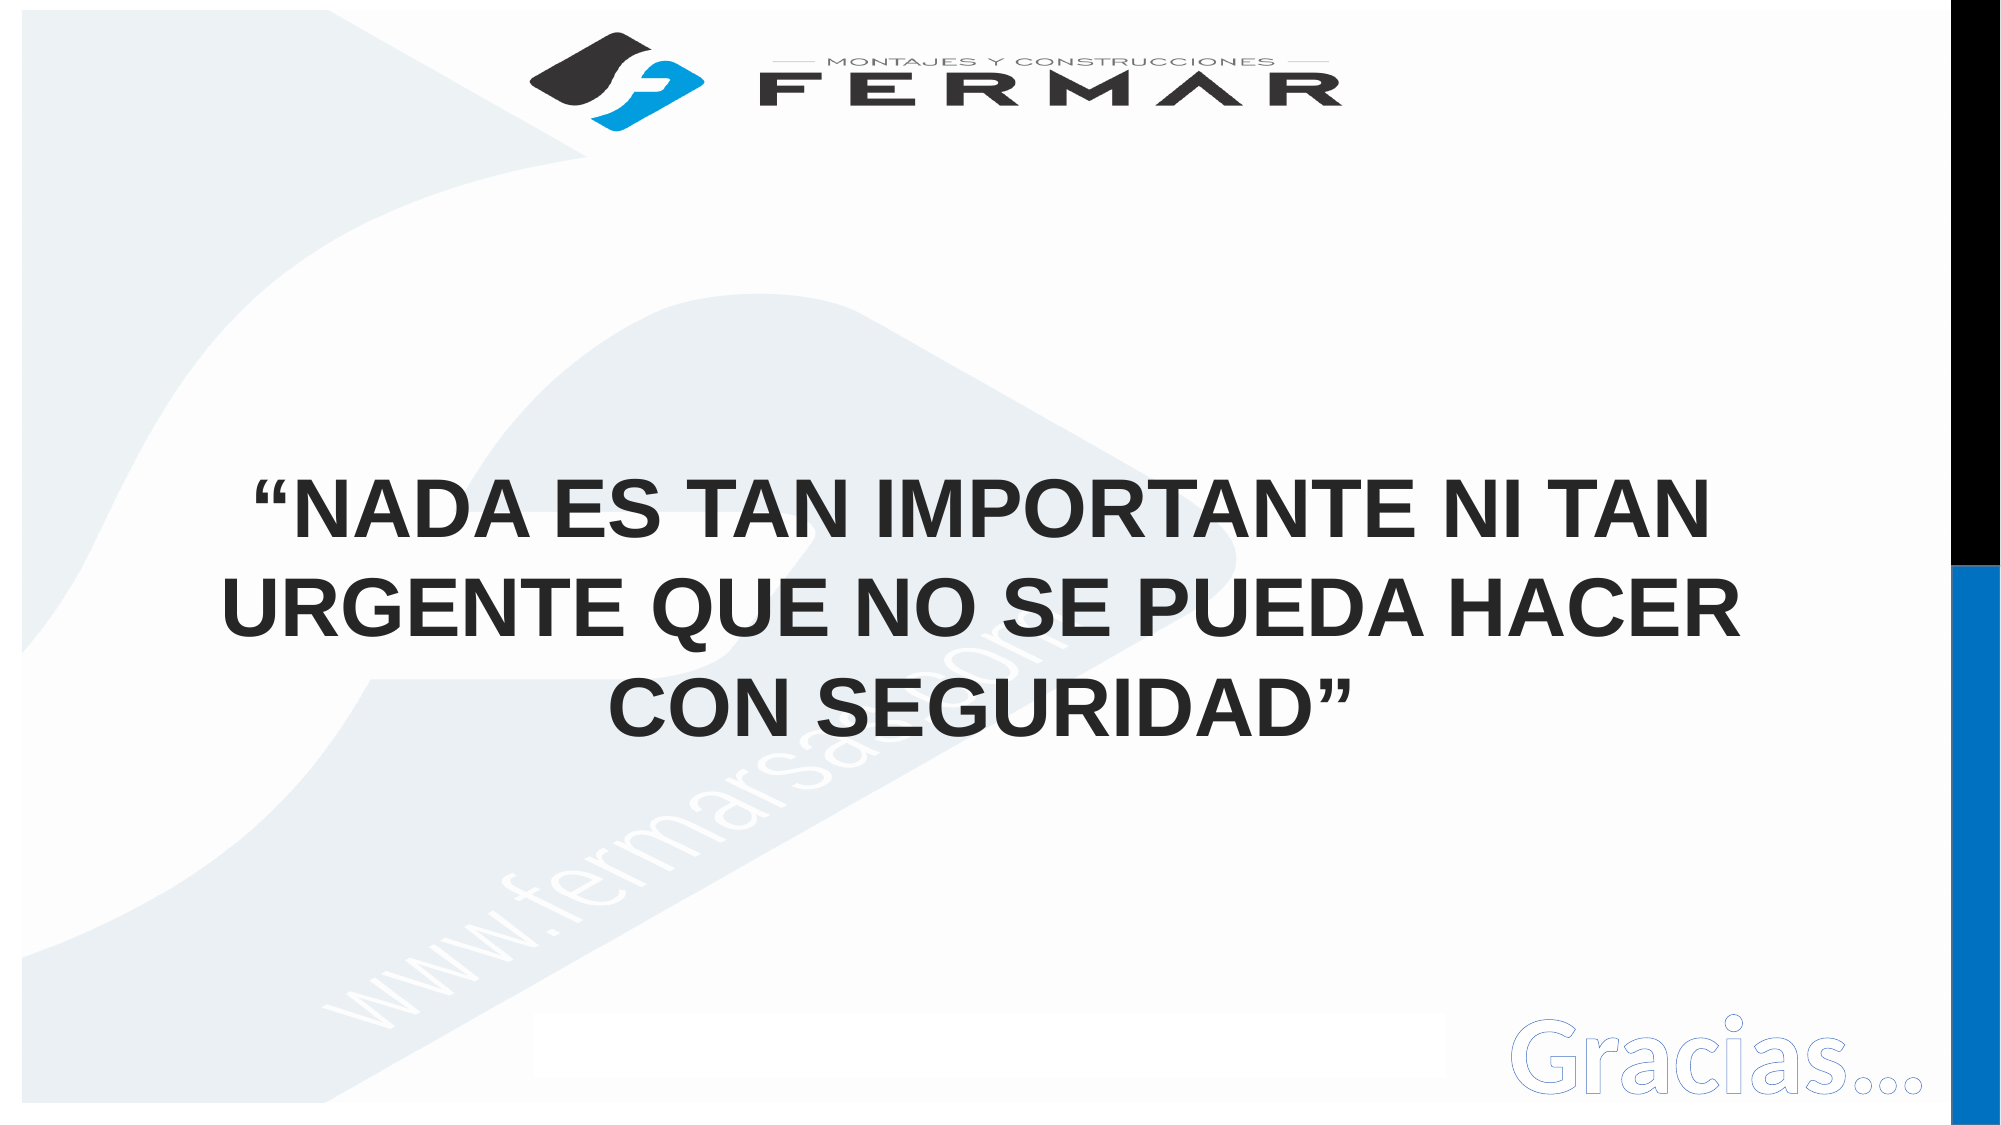

“NADA ES TAN IMPORTANTE NI TAN URGENTE QUE NO SE PUEDA HACER CON SEGURIDAD”
Gracias…